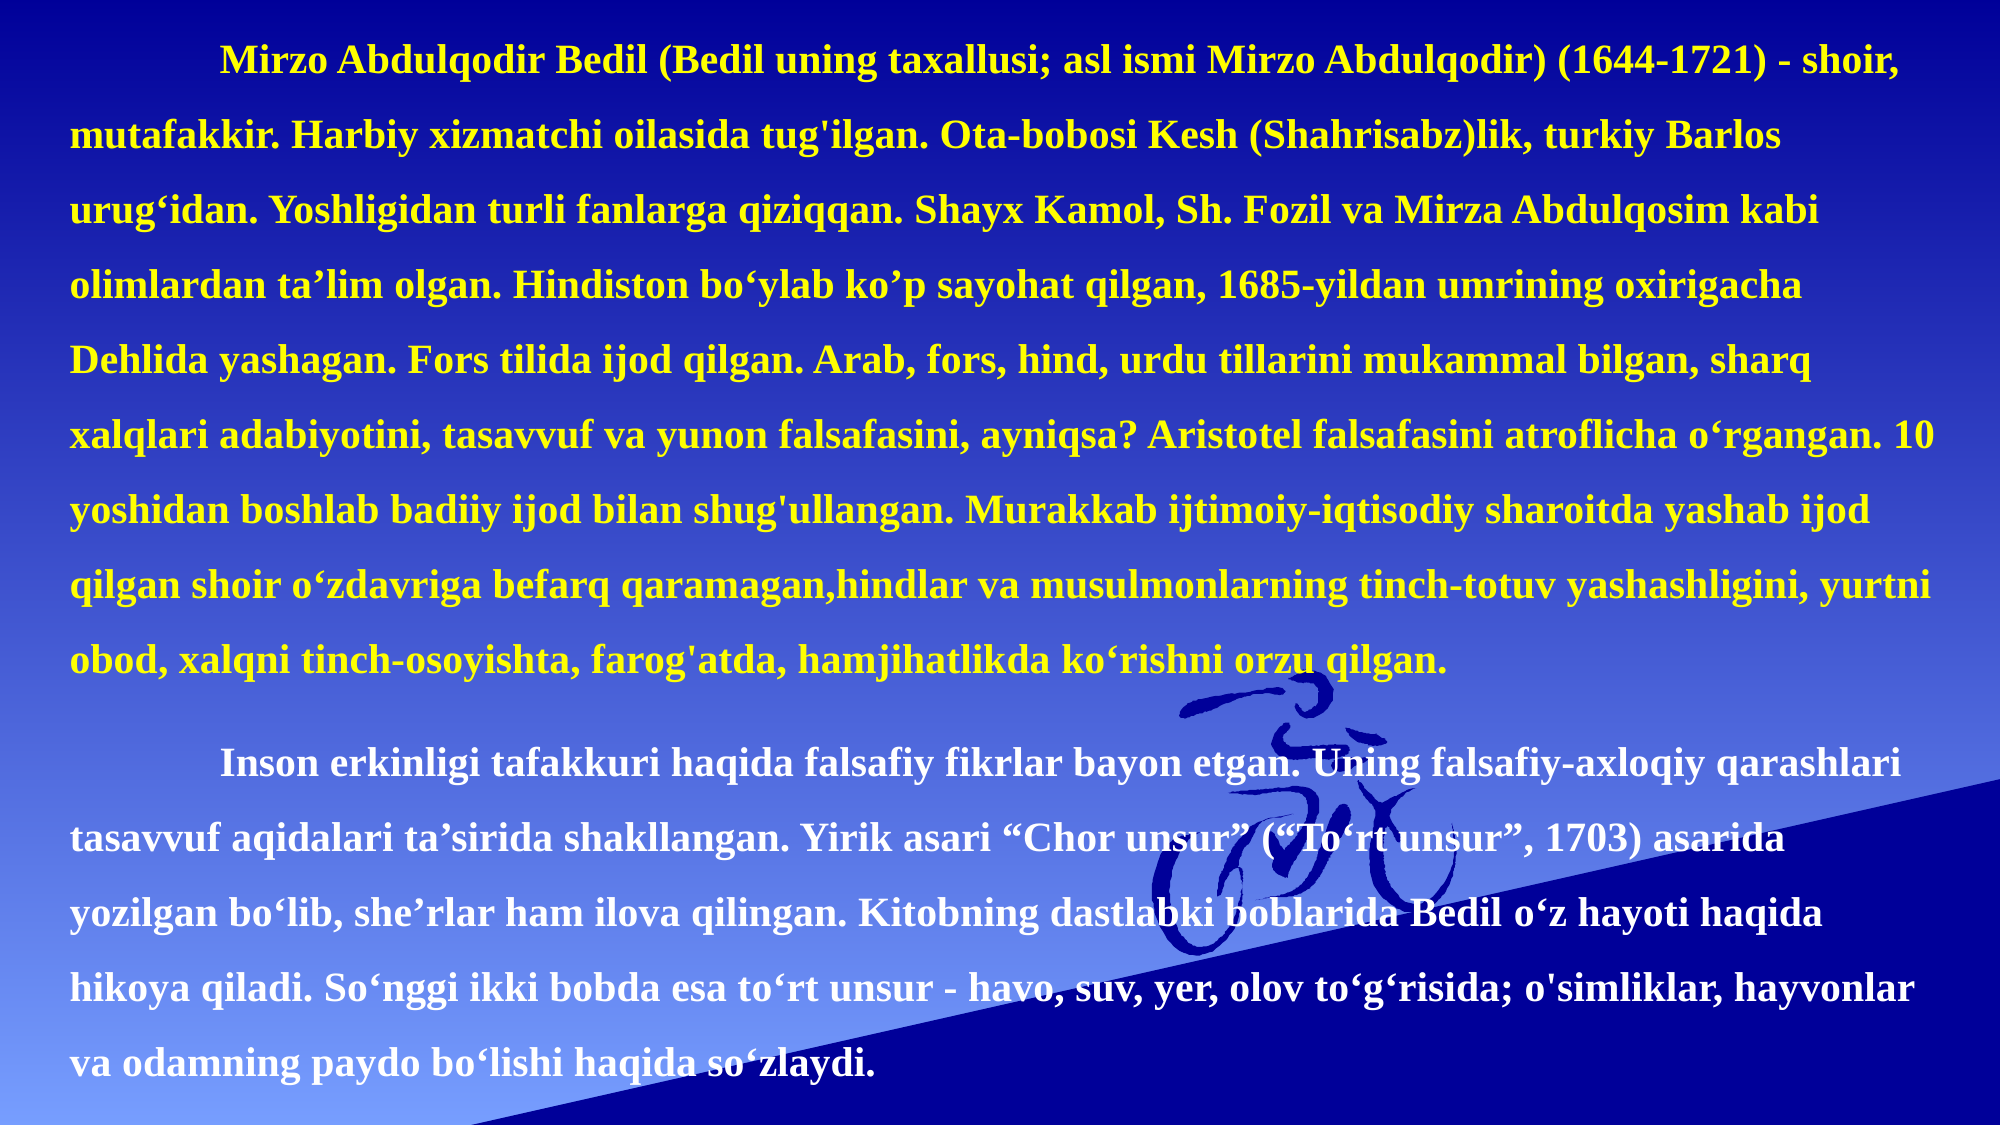

Mirzo Abdulqodir Bedil (Bedil uning taxallusi; asl ismi Mirzo Abdulqodir) (1644-1721) - shoir, mutafakkir. Harbiy xizmatchi oilasida tug'ilgan. Ota-bobosi Kesh (Shahrisabz)lik, turkiy Barlos urug‘idan. Yoshligidan turli fanlarga qiziqqan. Shayx Kamol, Sh. Fozil va Mirza Abdulqosim kabi olimlardan ta’lim olgan. Hindiston bo‘ylab ko’p sayohat qilgan, 1685-yildan umrining oxirigacha Dehlida yashagan. Fors tilida ijod qilgan. Arab, fors, hind, urdu tillarini mukammal bilgan, sharq xalqlari adabiyotini, tasavvuf va yunon falsafasini, ayniqsa? Aristotel falsafasini atroflicha o‘rgangan. 10 yoshidan boshlab badiiy ijod bilan shug'ullangan. Murakkab ijtimoiy-iqtisodiy sharoitda yashab ijod qilgan shoir o‘zdavriga befarq qaramagan,hindlar va musulmonlarning tinch-totuv yashashligini, yurtni obod, xalqni tinch-osoyishta, farog'atda, hamjihatlikda ko‘rishni orzu qilgan.
	Inson erkinligi tafakkuri haqida falsafiy fikrlar bayon etgan. Uning falsafiy-axloqiy qarashlari tasavvuf aqidalari ta’sirida shakllangan. Yirik asari “Chor unsur” (“To‘rt unsur”, 1703) asarida yozilgan bo‘lib, she’rlar ham ilova qilingan. Kitobning dastlabki boblarida Bedil о‘z hayoti haqida hikoya qiladi. So‘nggi ikki bobda esa to‘rt unsur - havo, suv, yer, olov to‘g‘risida; o'simliklar, hayvonlar va odamning paydo bo‘lishi haqida so‘zlaydi.